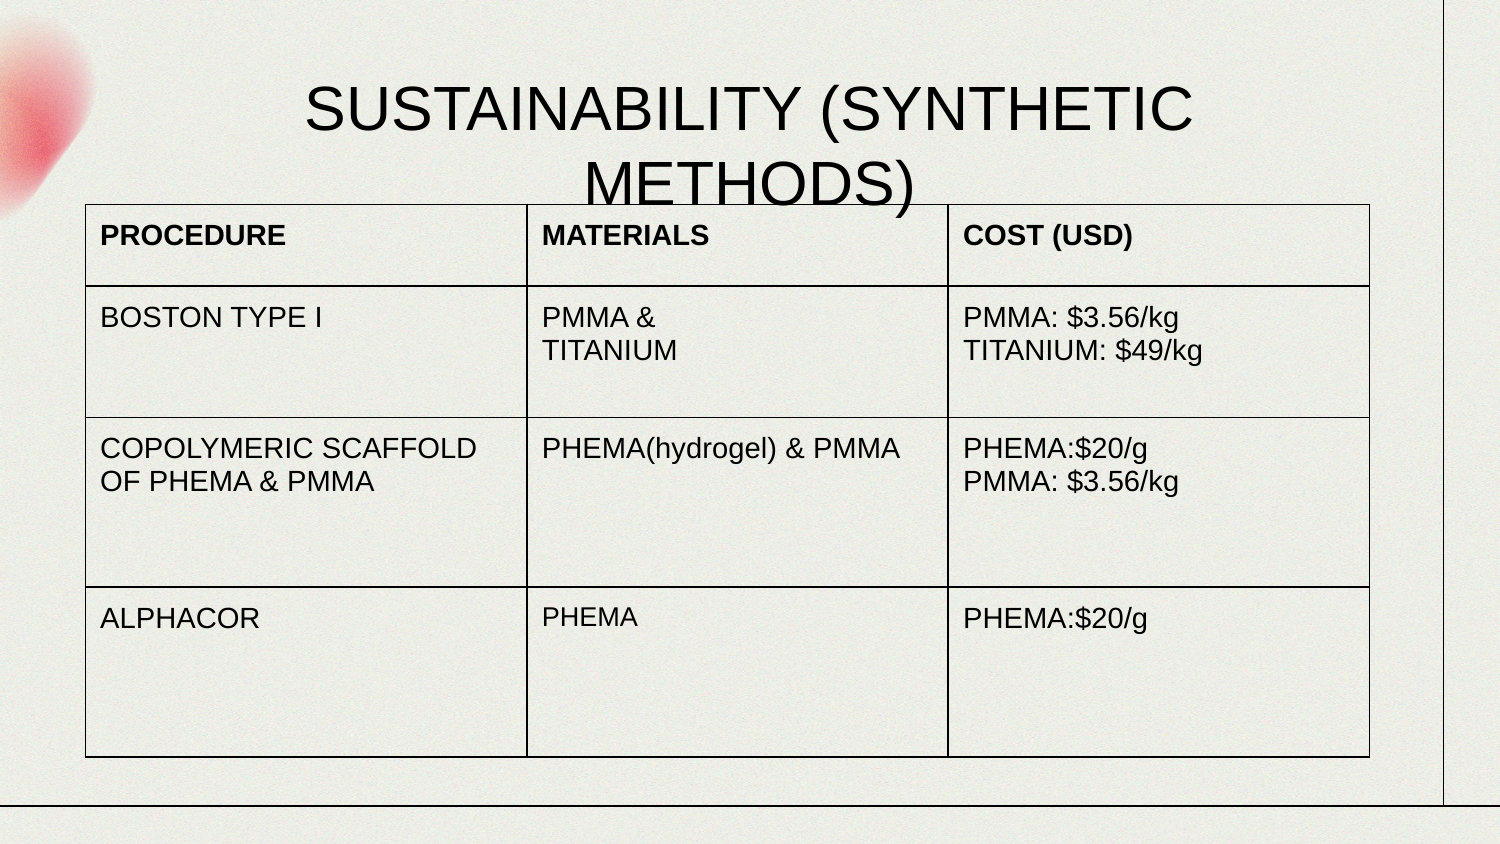

# SUSTAINABILITY (SYNTHETIC METHODS)

| PROCEDURE | MATERIALS | COST (USD) |
| --- | --- | --- |
| BOSTON TYPE I | PMMA & TITANIUM | PMMA: $3.56/kg TITANIUM: $49/kg |
| COPOLYMERIC SCAFFOLD OF PHEMA & PMMA | PHEMA(hydrogel) & PMMA | PHEMA:$20/g PMMA: $3.56/kg |
| ALPHACOR | PHEMA | PHEMA:$20/g |